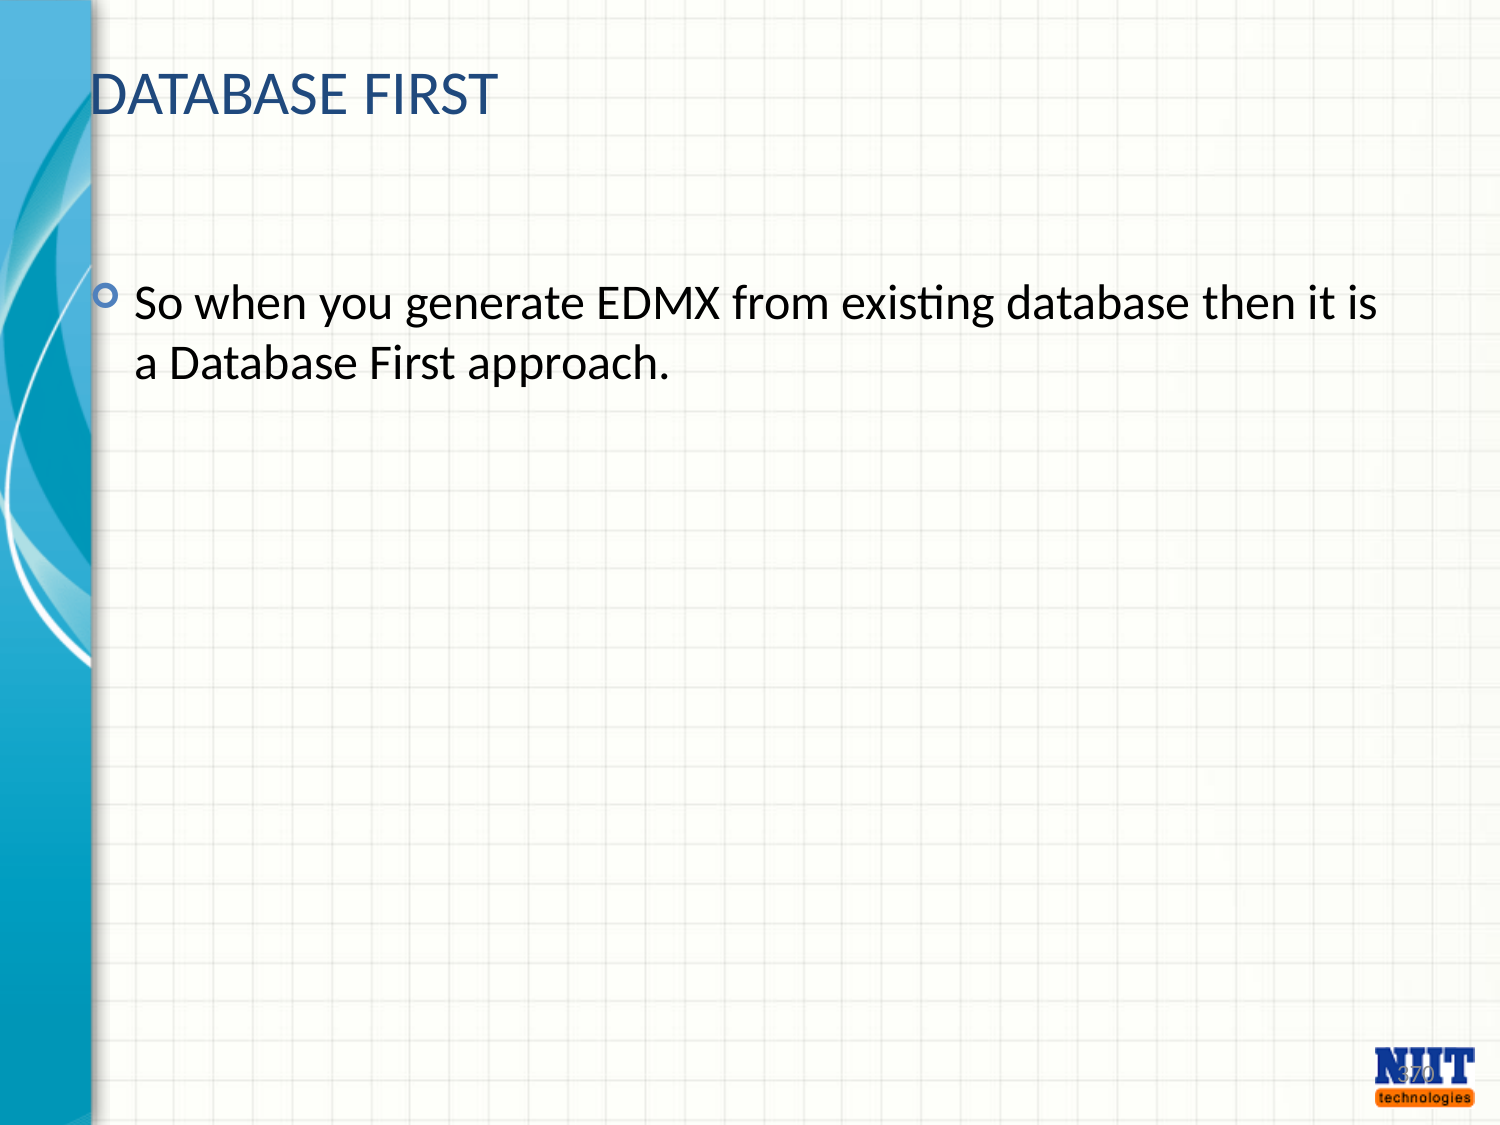

Database First
So when you generate EDMX from existing database then it is a Database First approach.

370